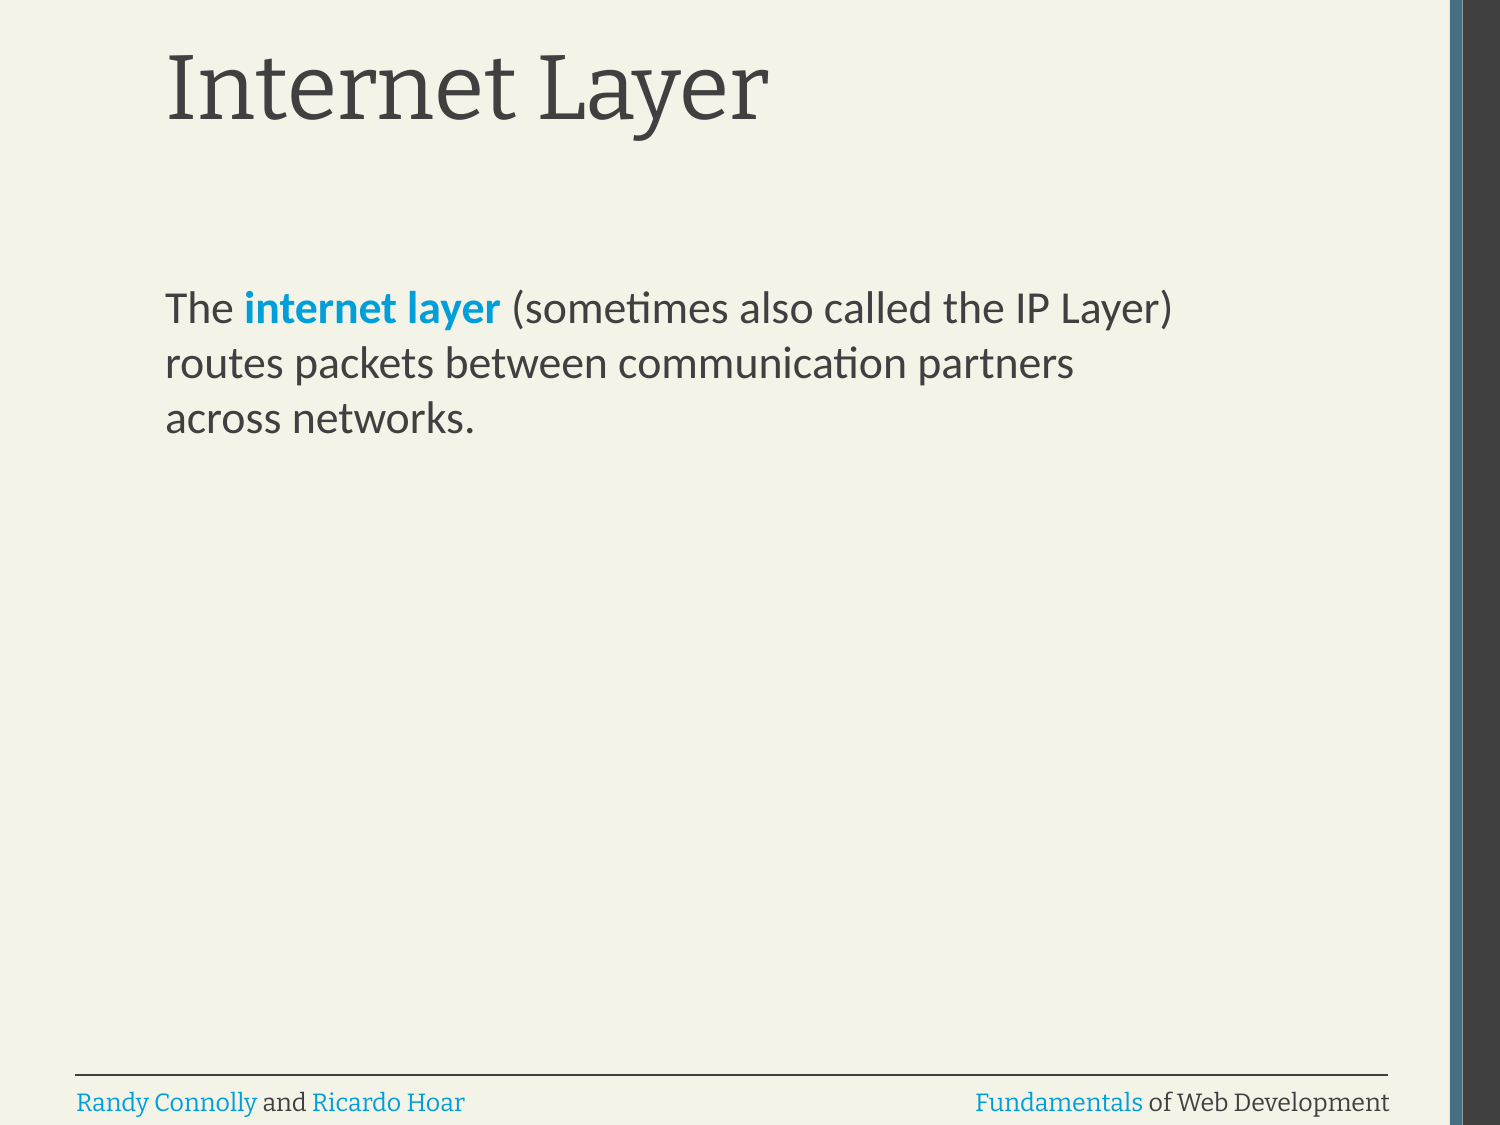

# Internet Layer

The internet layer (sometimes also called the IP Layer) routes packets between communication partners across networks.